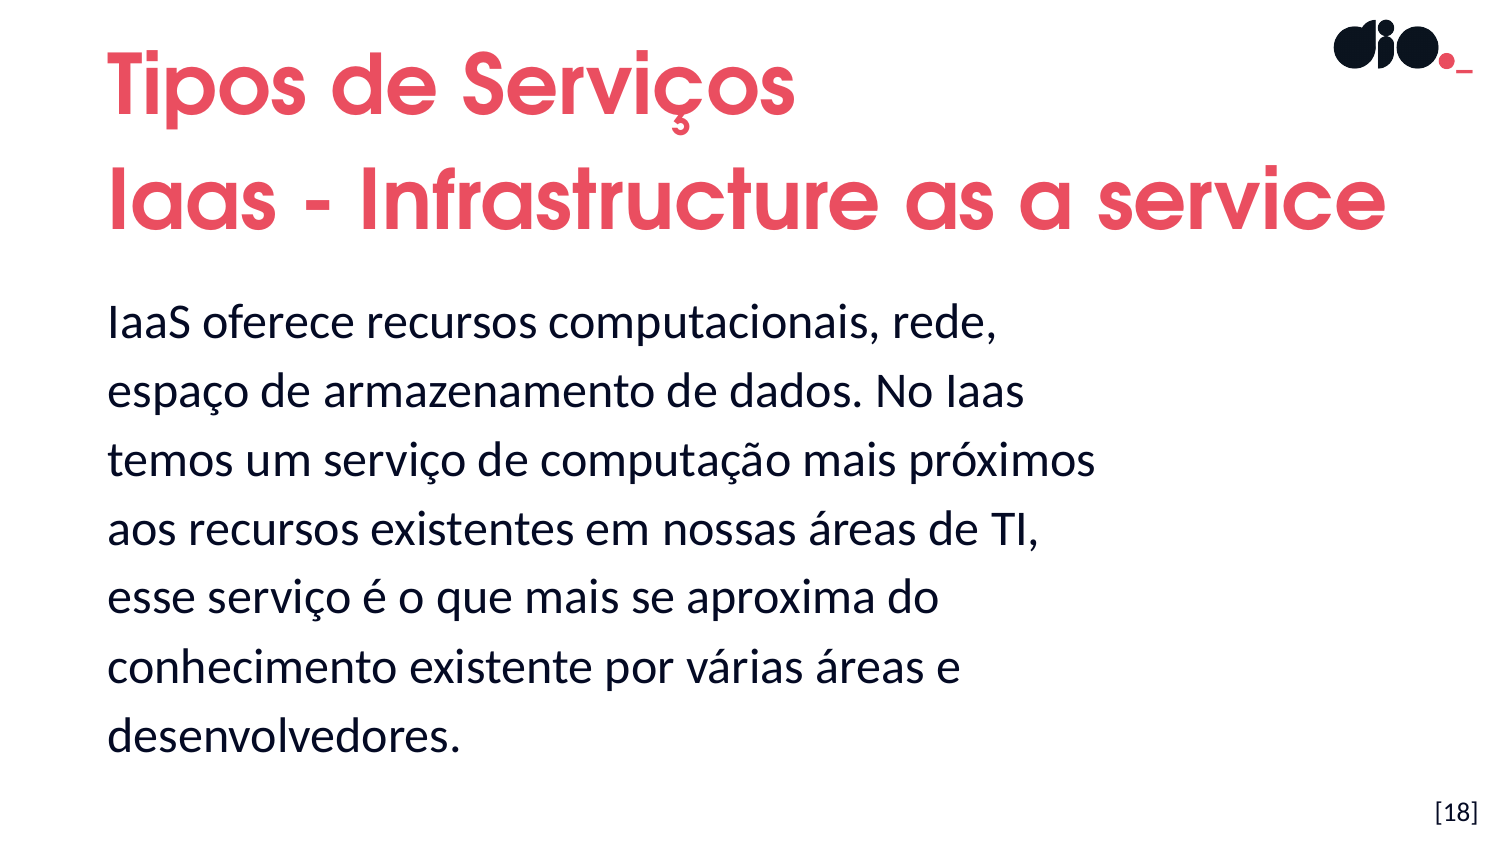

Tipos de Serviços
Iaas - Infrastructure as a service
IaaS oferece recursos computacionais, rede, espaço de armazenamento de dados. No Iaas temos um serviço de computação mais próximos aos recursos existentes em nossas áreas de TI, esse serviço é o que mais se aproxima do conhecimento existente por várias áreas e desenvolvedores.
[18]